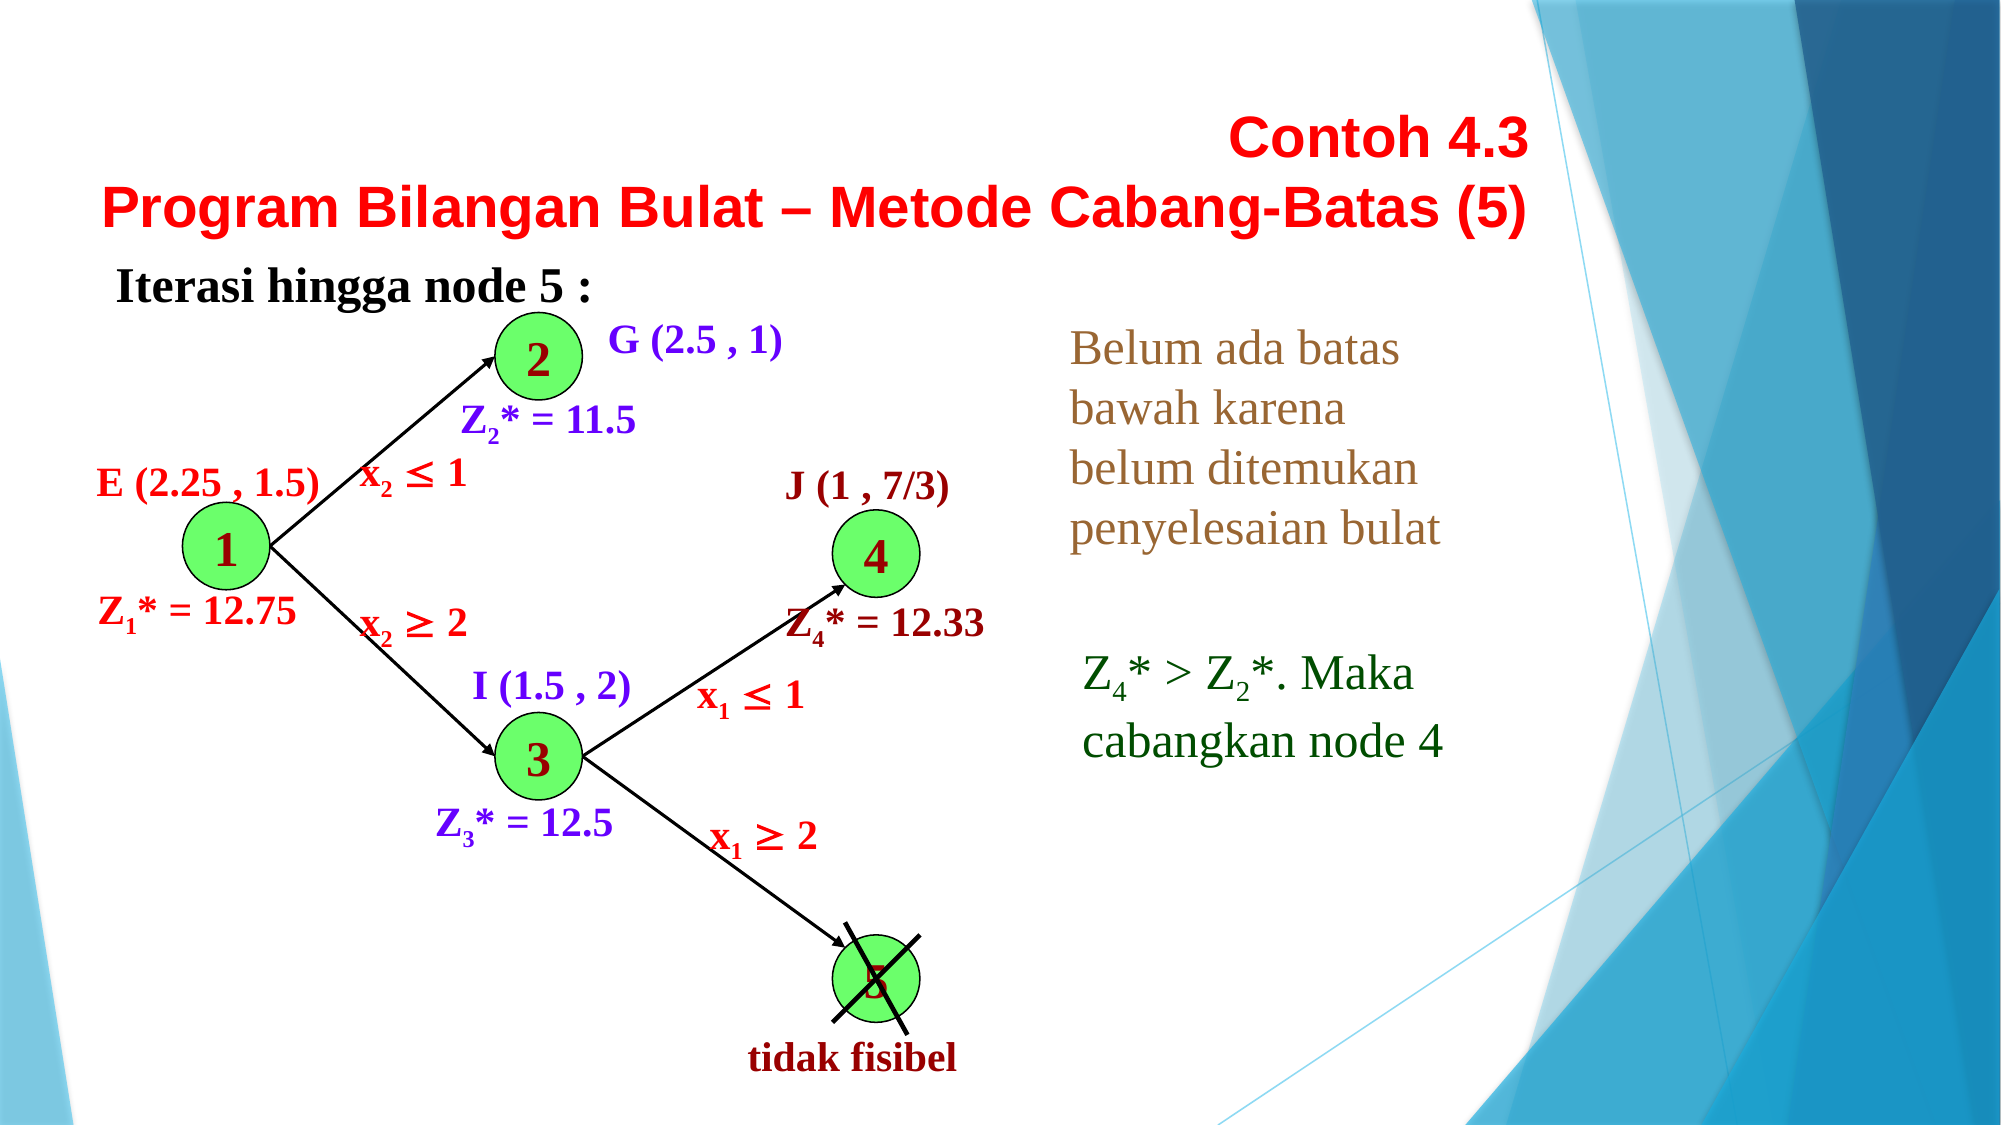

Contoh 4.3
 Program Bilangan Bulat – Metode Cabang-Batas (5)
Iterasi hingga node 5 :
G (2.5 , 1)
2
Z2* = 11.5
Belum ada batas bawah karena belum ditemukan penyelesaian bulat
x2 ≤ 1
E (2.25 , 1.5)
1
Z1* = 12.75
J (1 , 7/3)
4
Z4* = 12.33
x2 ≥ 2
x1 ≤ 1
Z4* > Z2*. Maka cabangkan node 4
I (1.5 , 2)
3
Z3* = 12.5
x1 ≥ 2

5
tidak fisibel